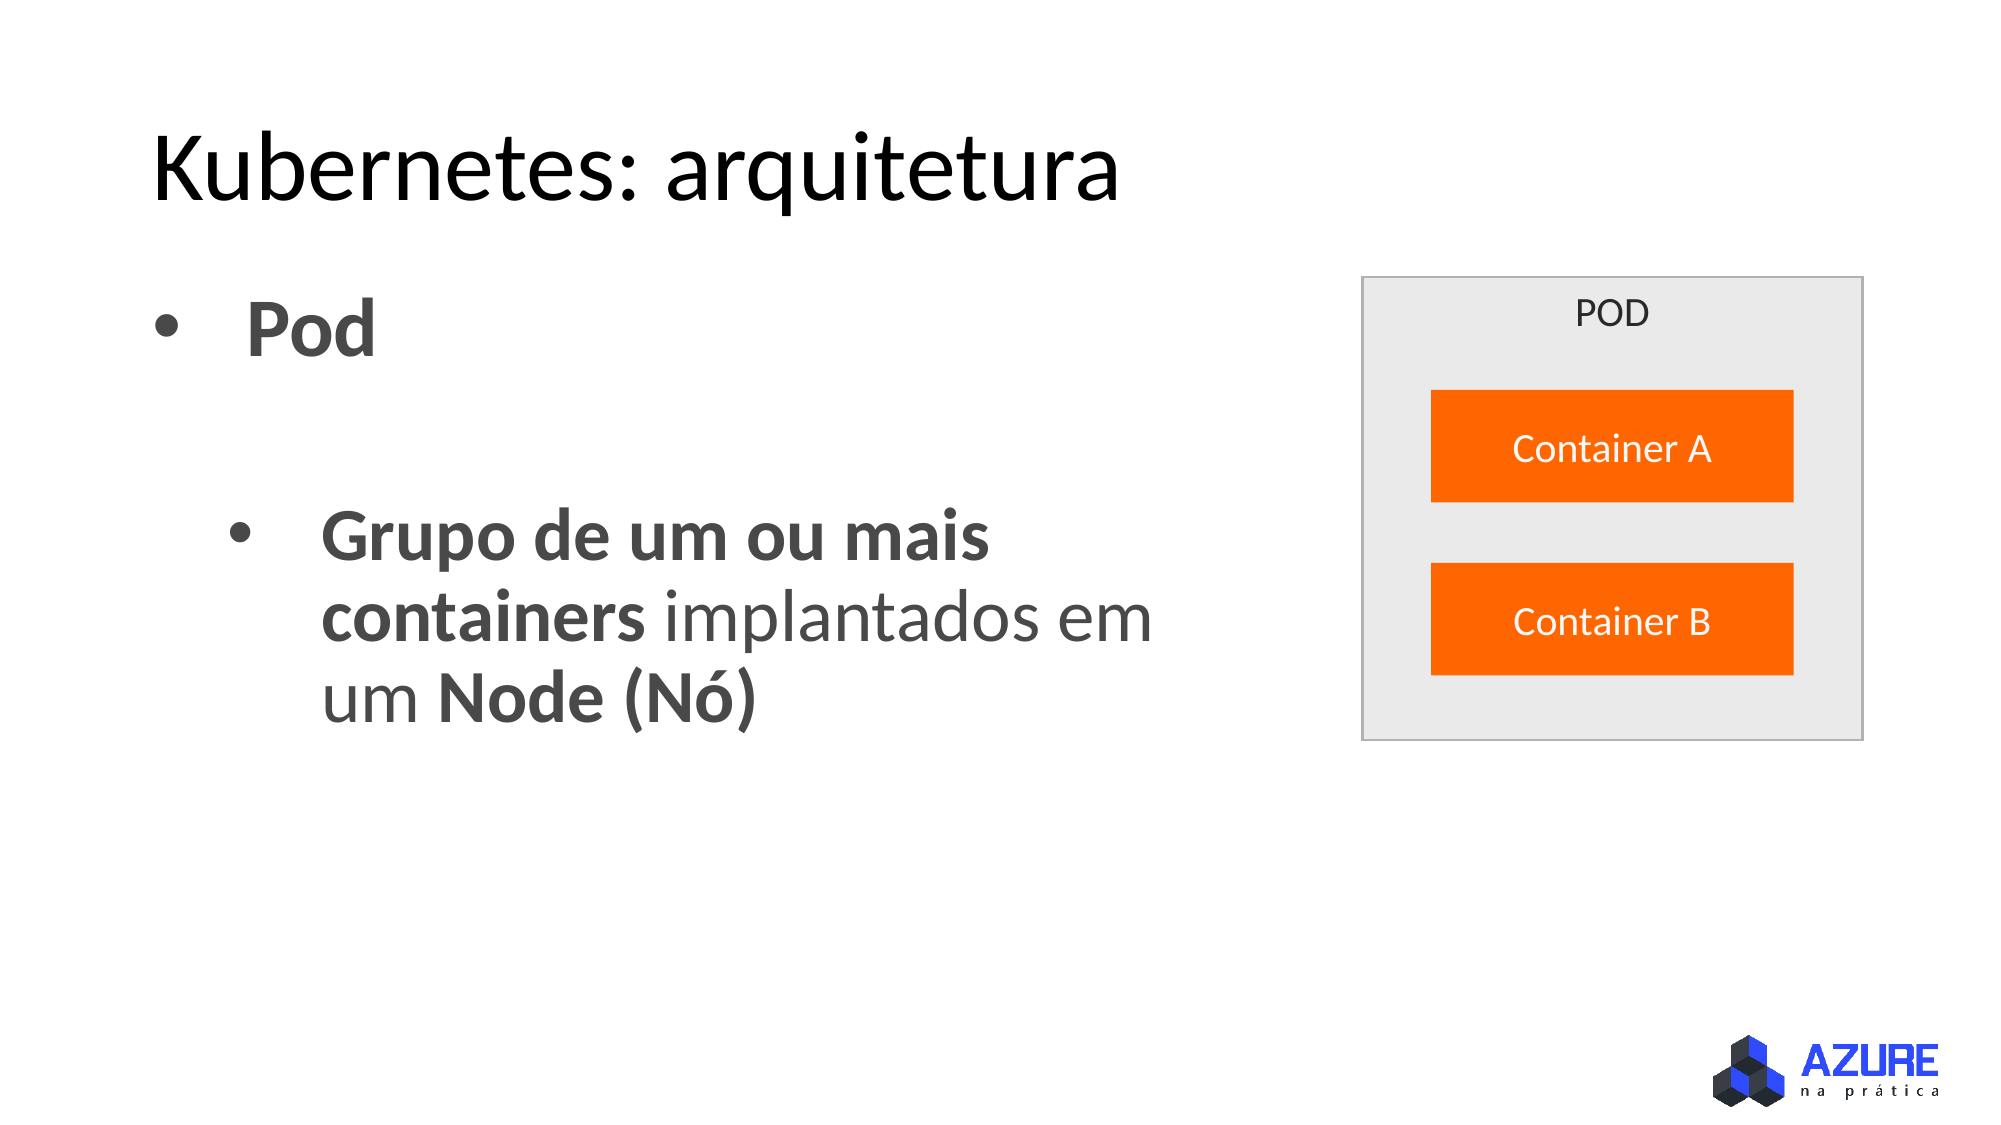

# Kubernetes: arquitetura
Pod

Grupo de um ou mais containers implantados em um Node (Nó)
POD
Container A
Container B